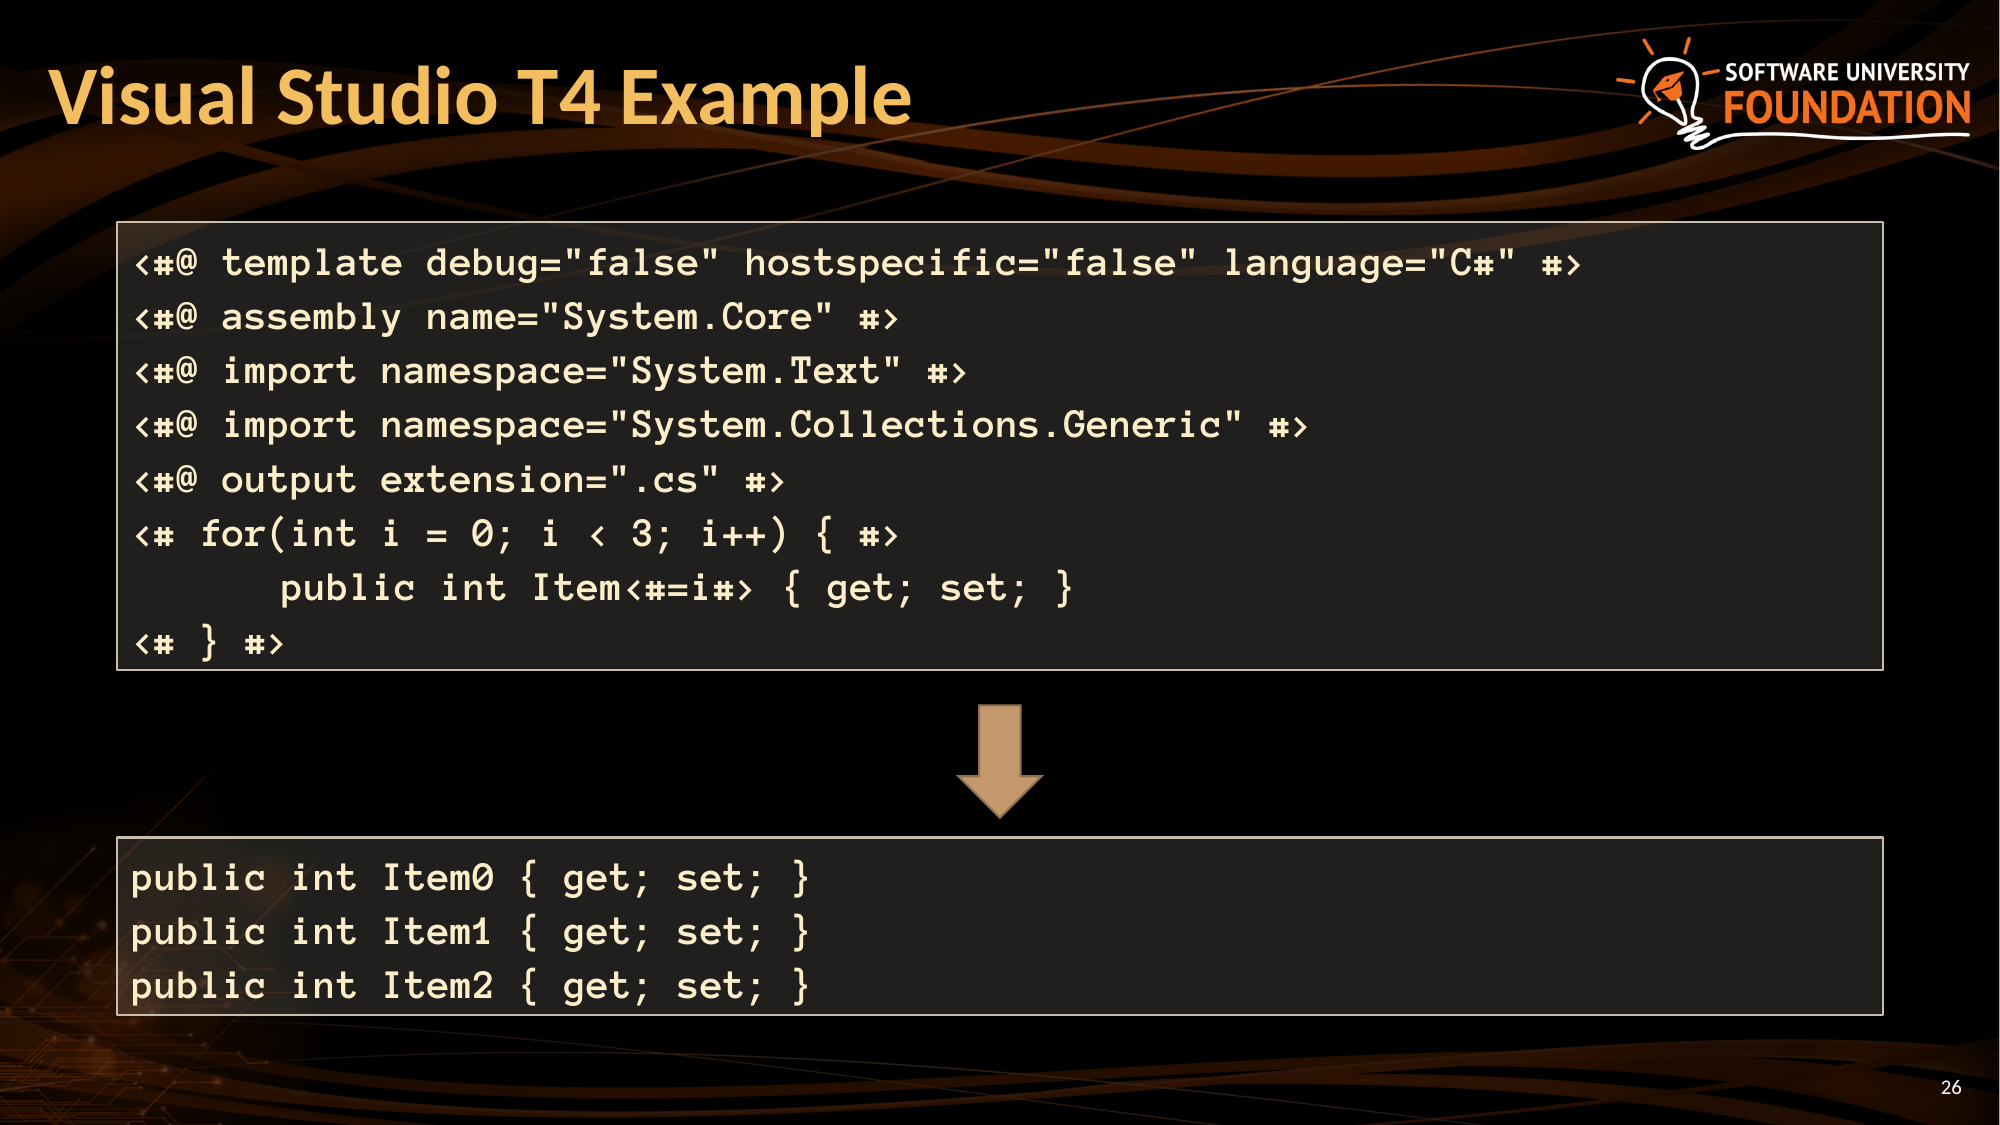

# Visual Studio T4 Example
<#@ template debug="false" hostspecific="false" language="C#" #>
<#@ assembly name="System.Core" #>
<#@ import namespace="System.Text" #>
<#@ import namespace="System.Collections.Generic" #>
<#@ output extension=".cs" #>
<# for(int i = 0; i < 3; i++) { #>
	public int Item<#=i#> { get; set; }
<# } #>

public int Item0 { get; set; }
public int Item1 { get; set; }
public int Item2 { get; set; }
26